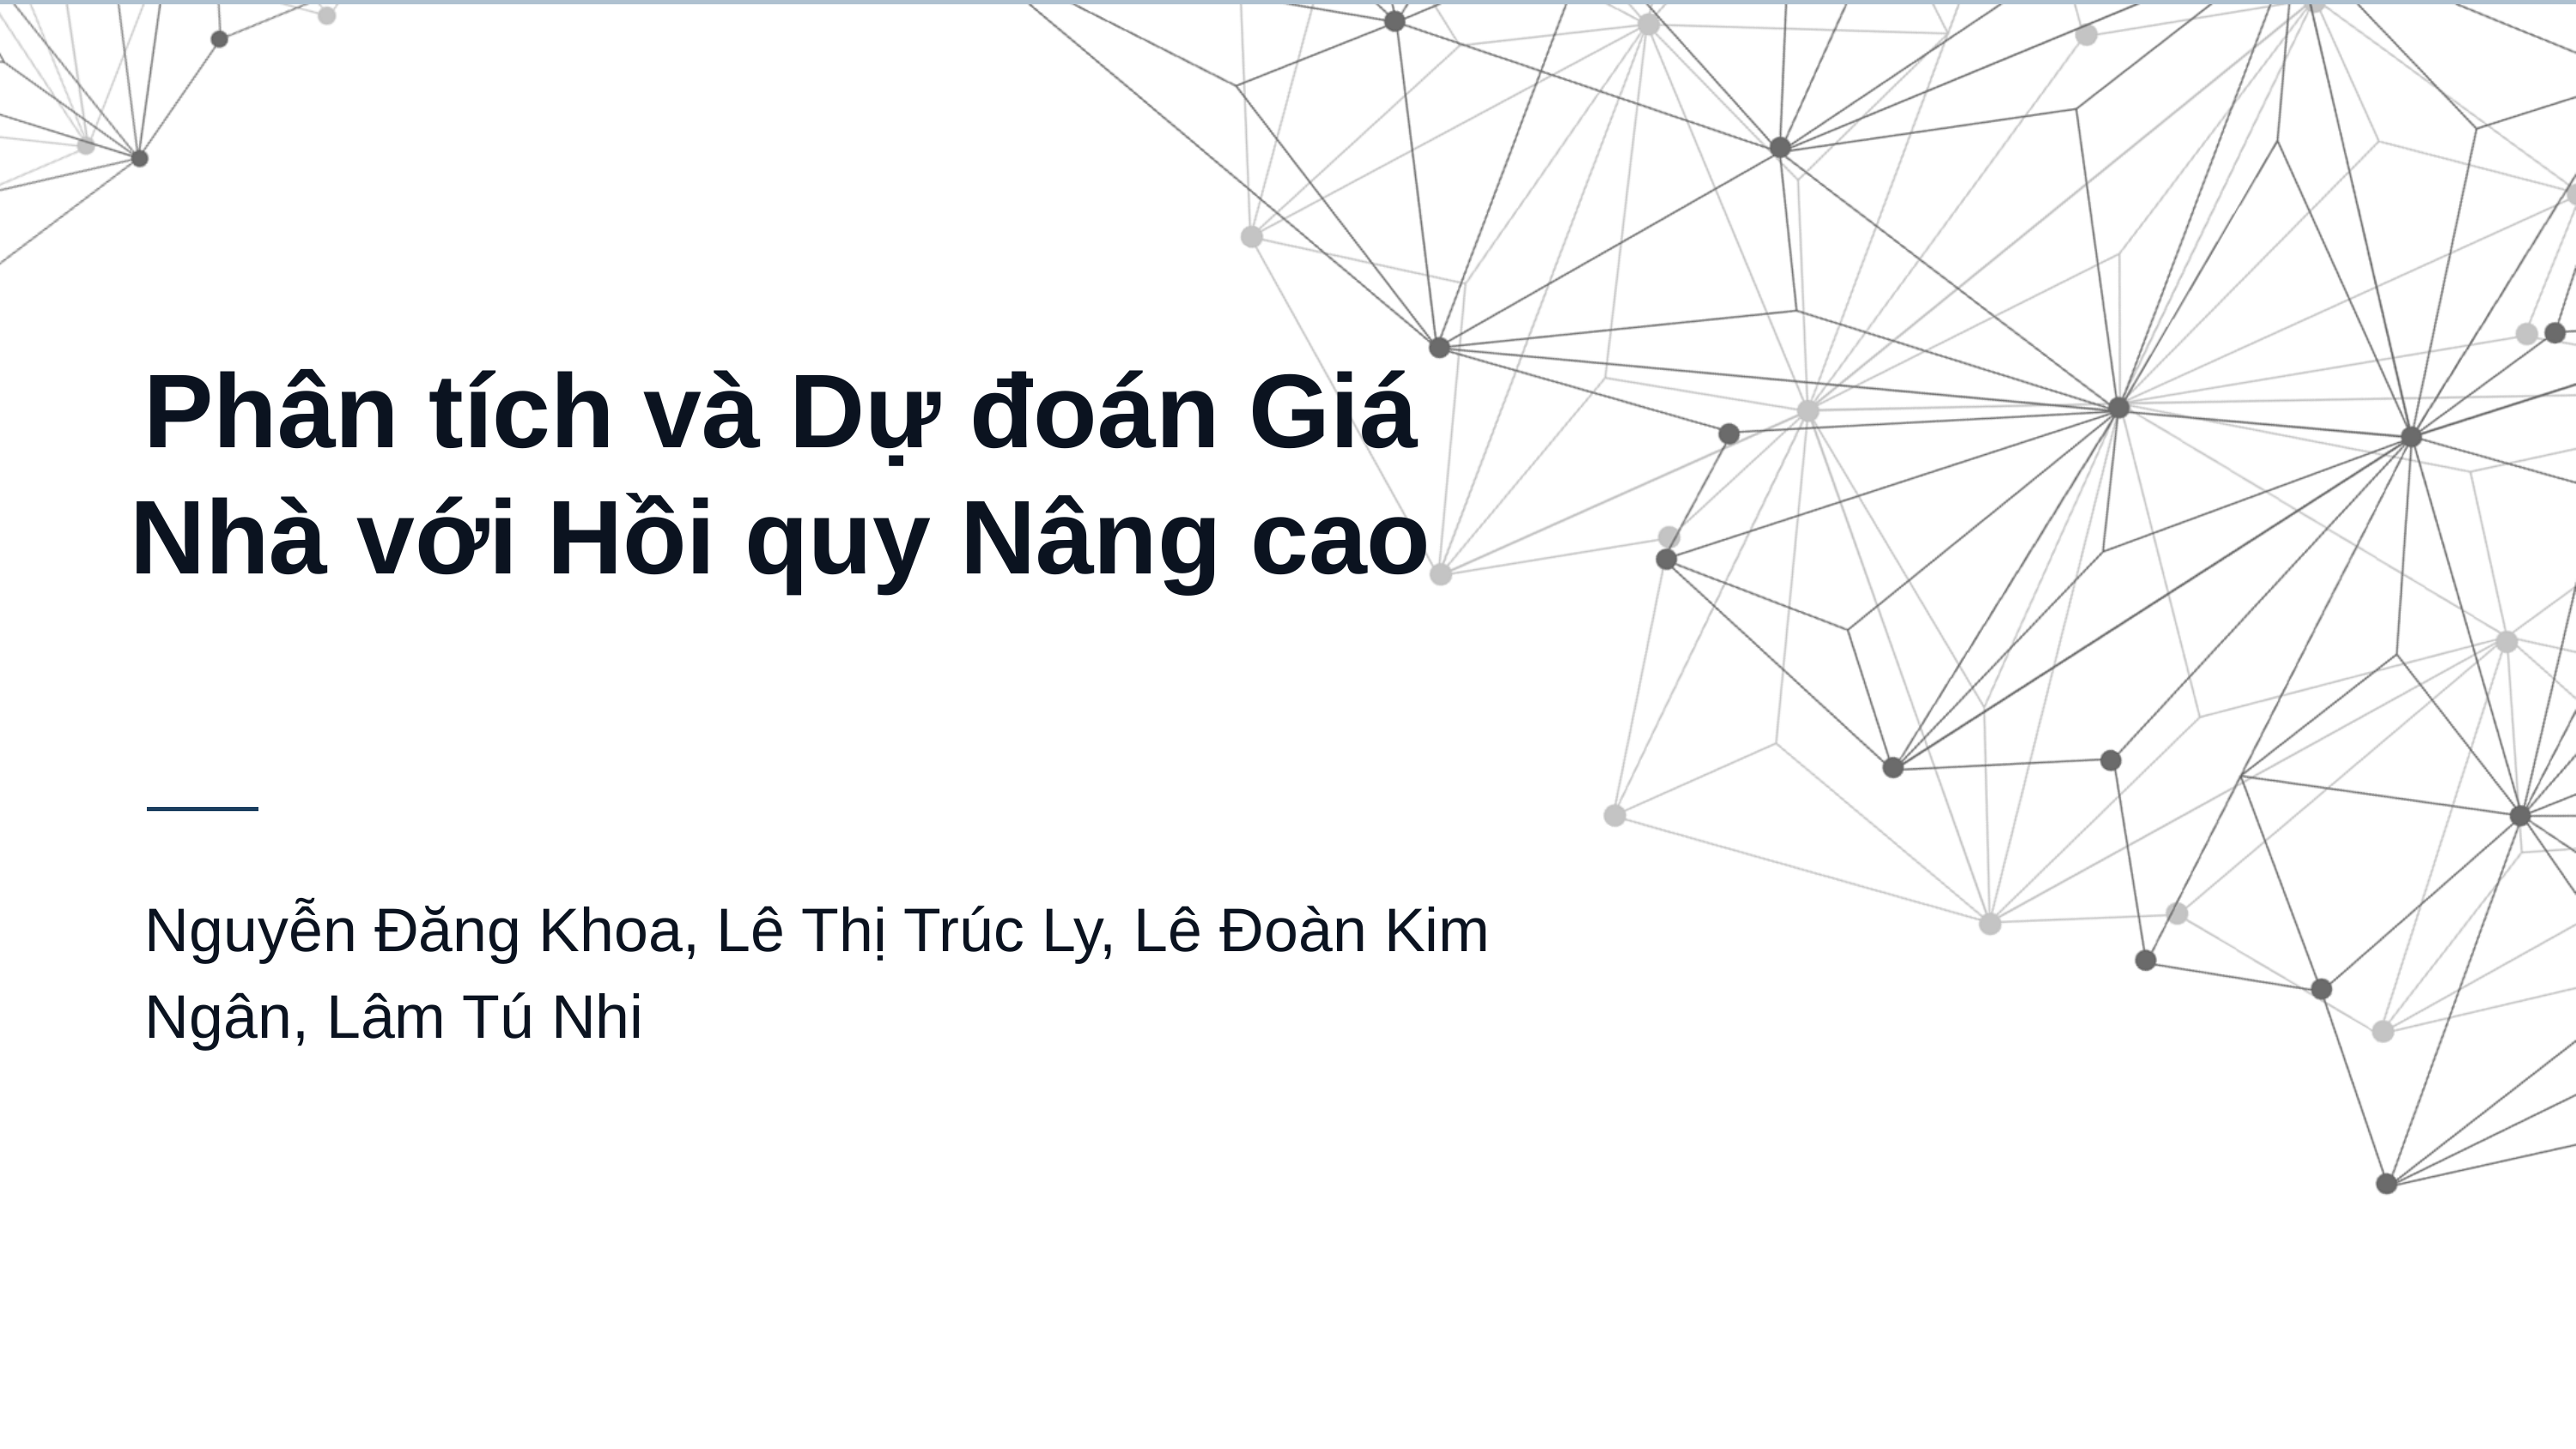

Phân tích và Dự đoán Giá Nhà với Hồi quy Nâng cao

Nguyễn Đăng Khoa, Lê Thị Trúc Ly, Lê Đoàn Kim Ngân, Lâm Tú Nhi